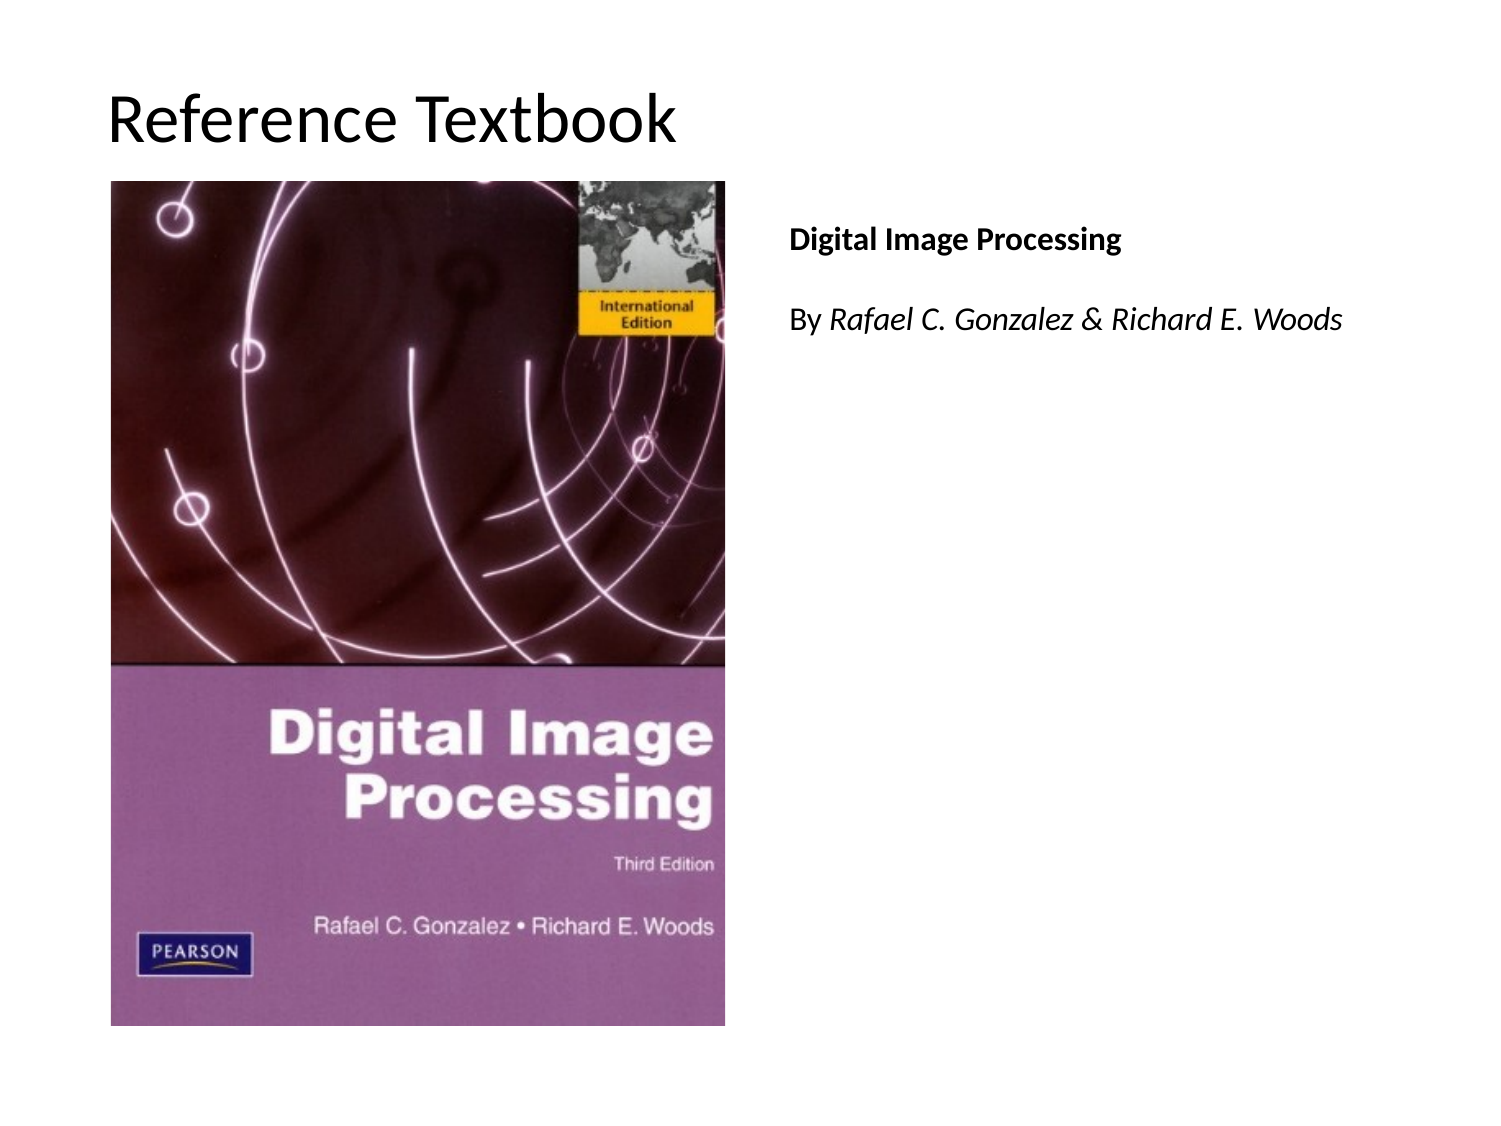

# Reference Textbook

Digital Image Processing

By Rafael C. Gonzalez & Richard E. Woods